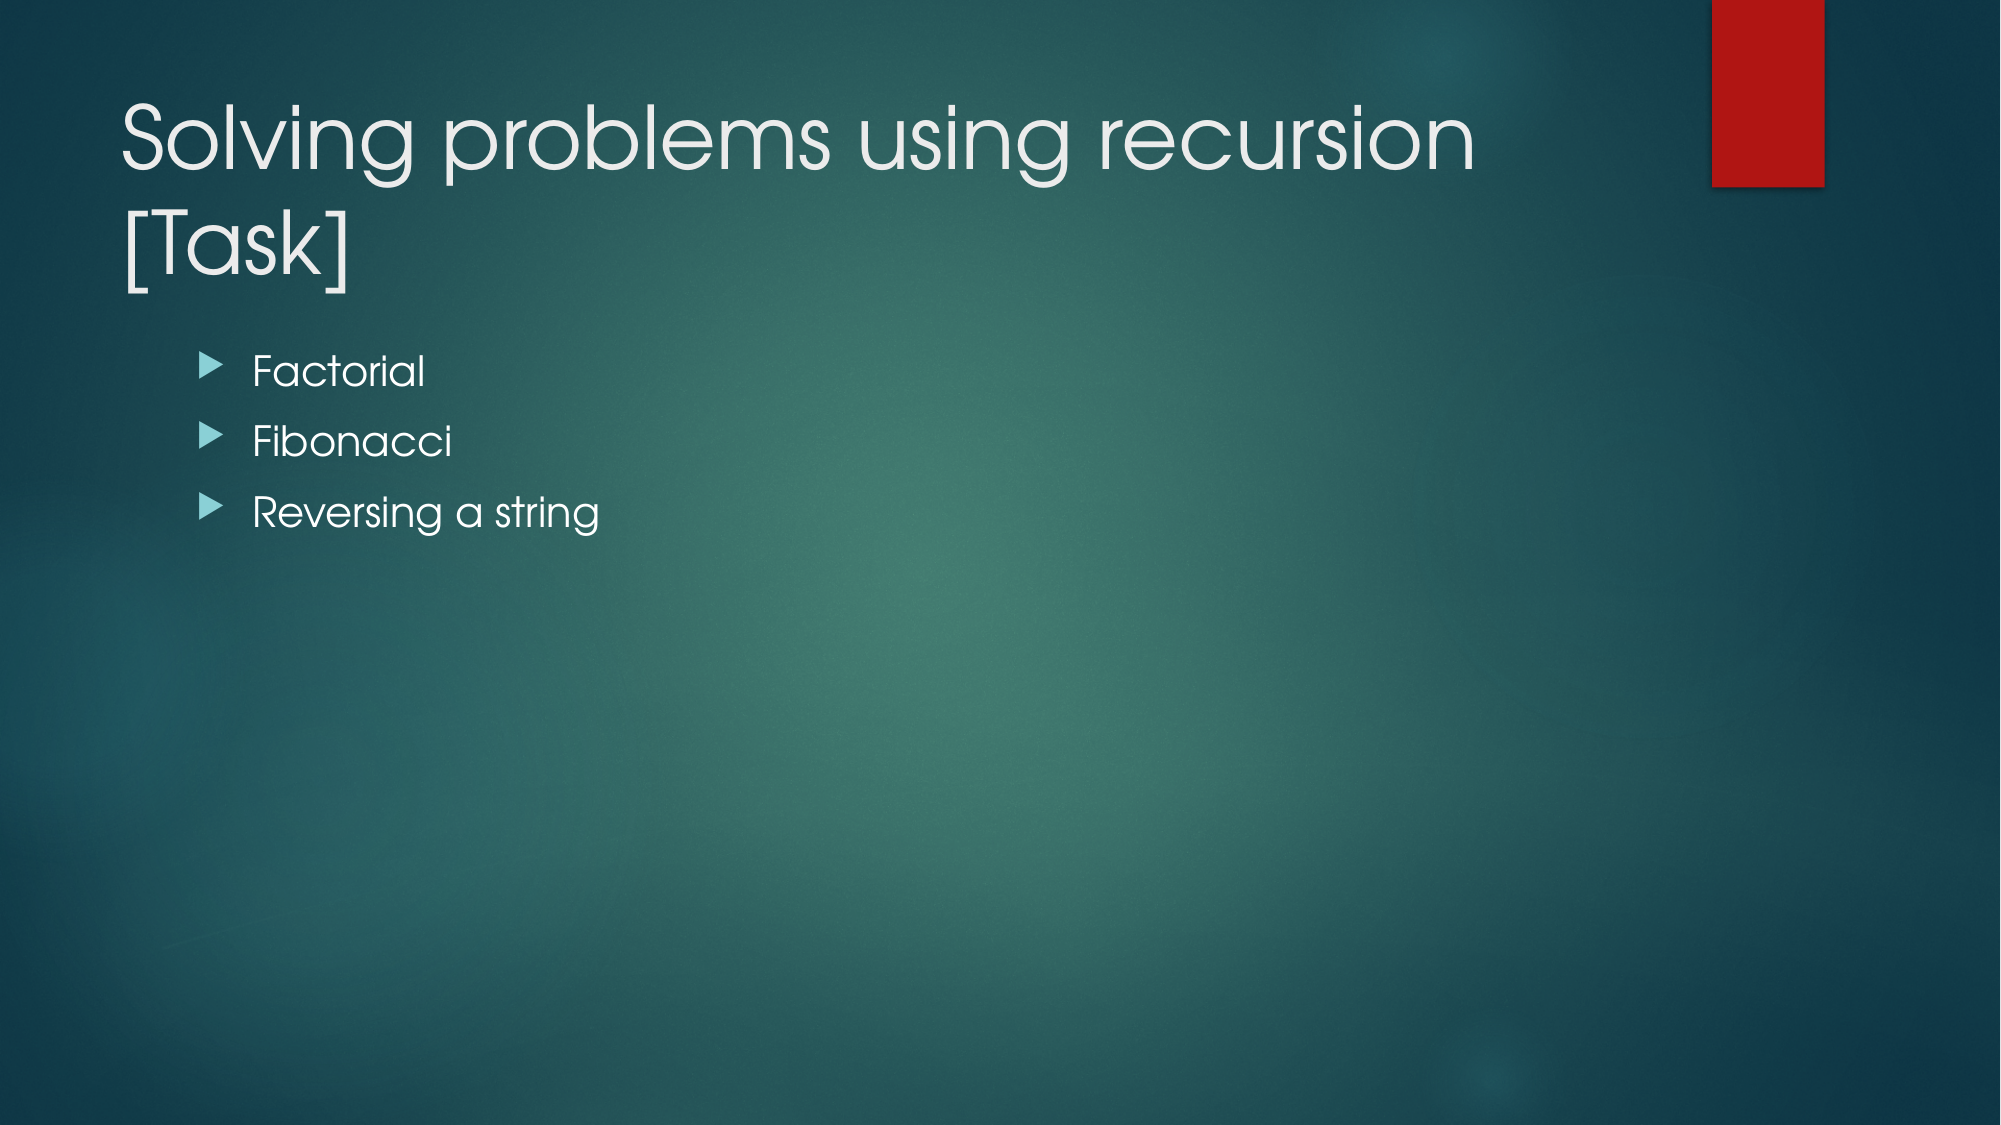

# Solving problems using recursion [Task]
Factorial
Fibonacci
Reversing a string